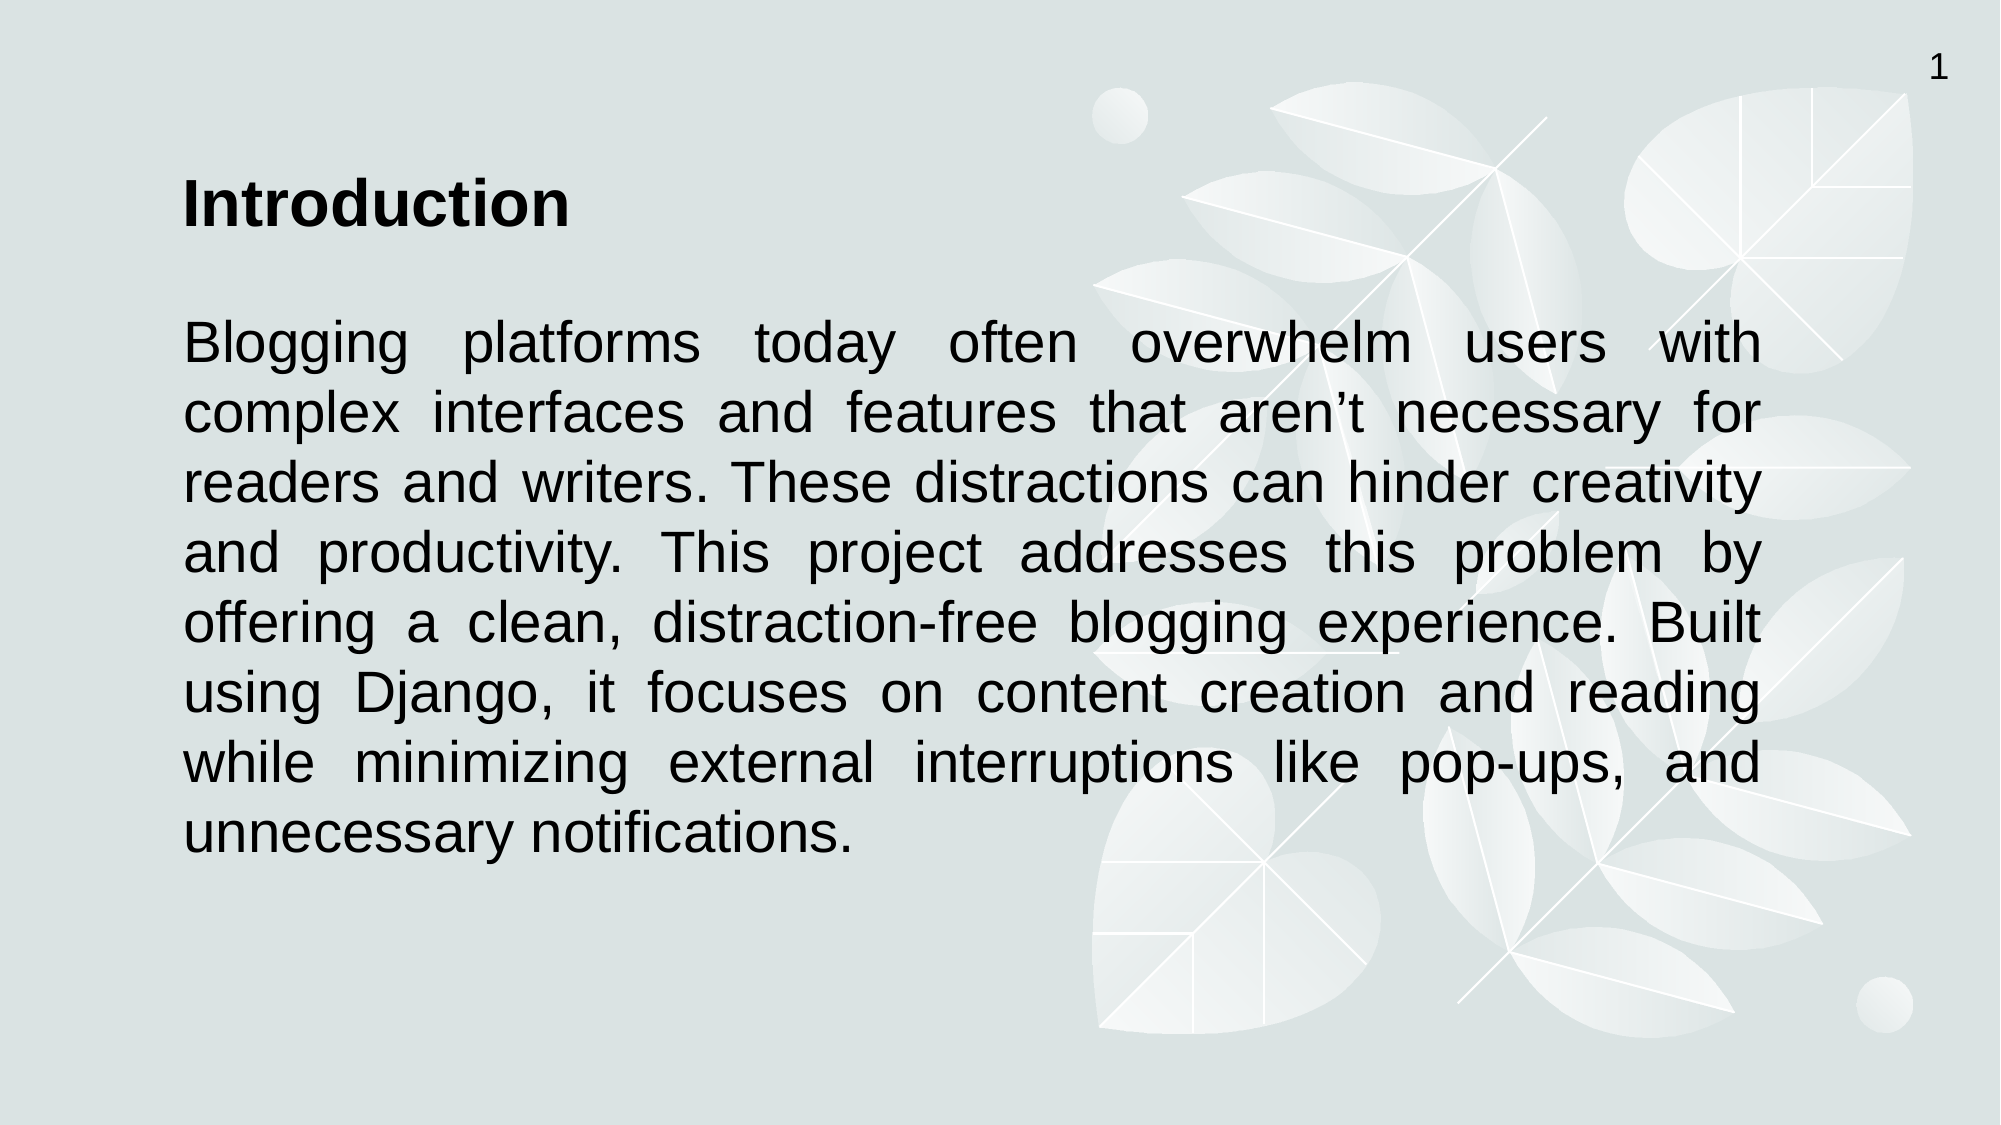

1
# Introduction
Blogging platforms today often overwhelm users with complex interfaces and features that aren’t necessary for readers and writers. These distractions can hinder creativity and productivity. This project addresses this problem by offering a clean, distraction-free blogging experience. Built using Django, it focuses on content creation and reading while minimizing external interruptions like pop-ups, and unnecessary notifications.